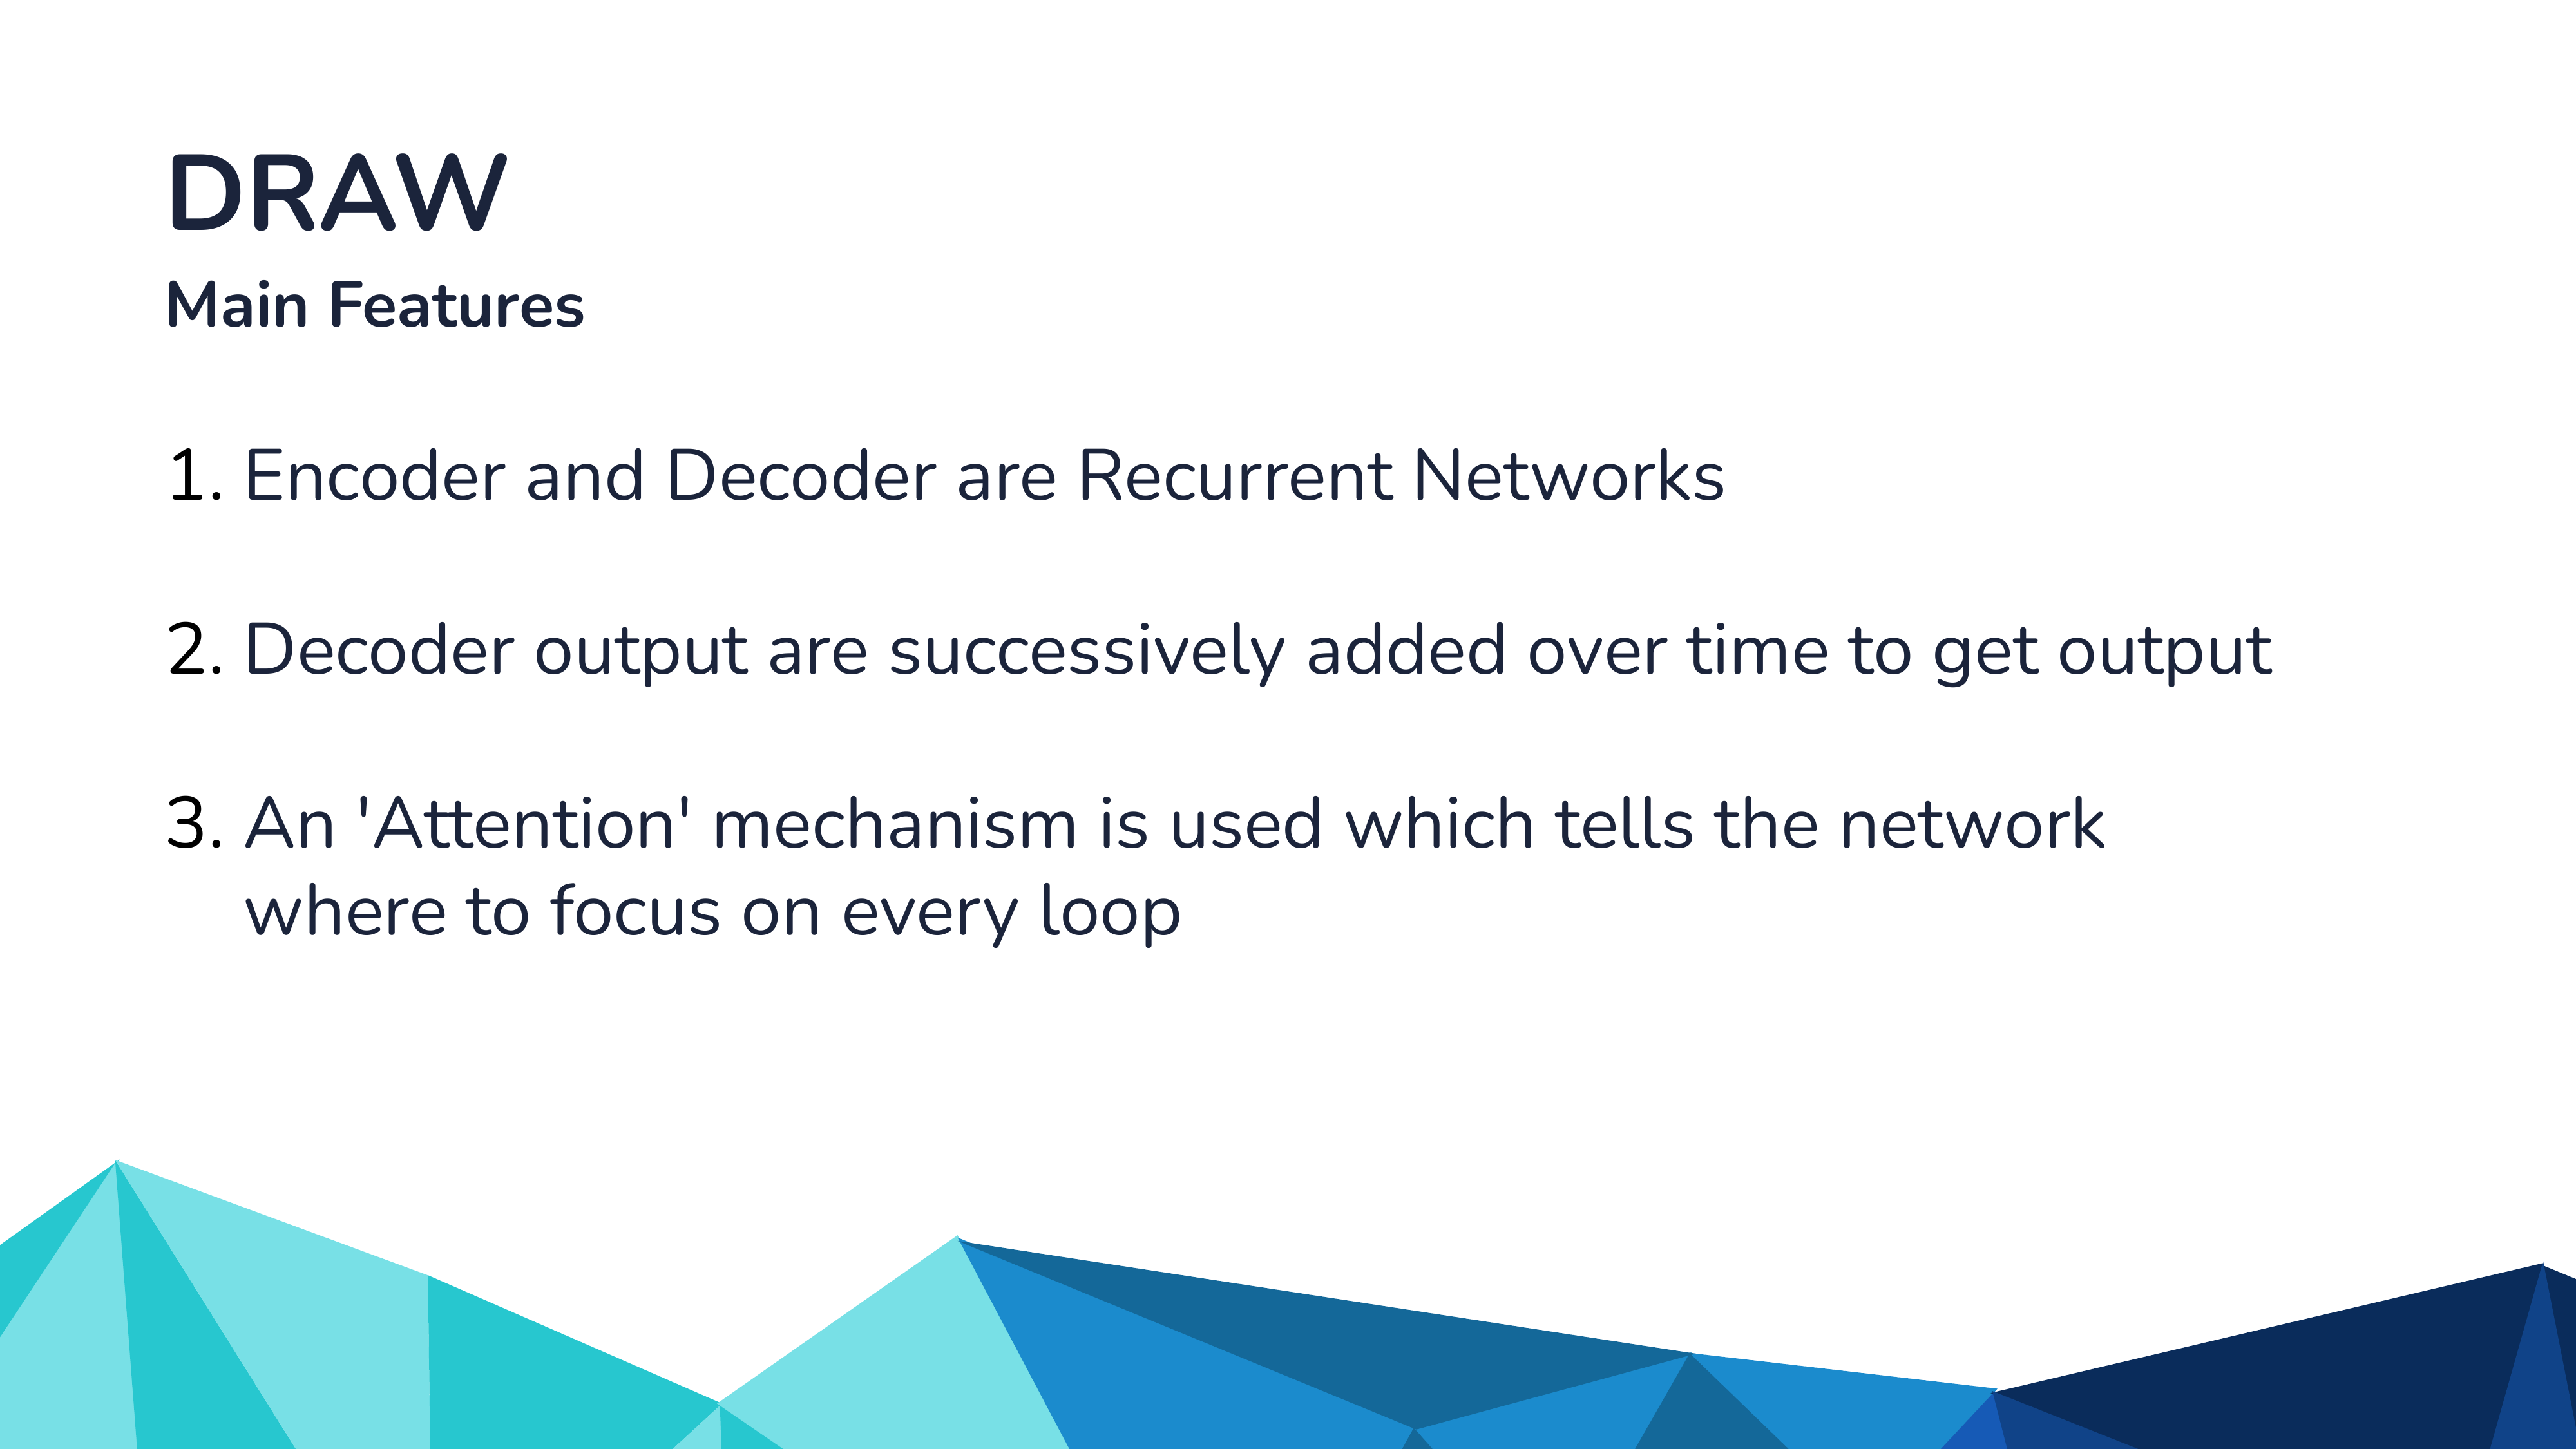

DRAW
Main Features
Encoder and Decoder are Recurrent Networks

Decoder output are successively added over time to get output

An 'Attention' mechanism is used which tells the network where to focus on every loop